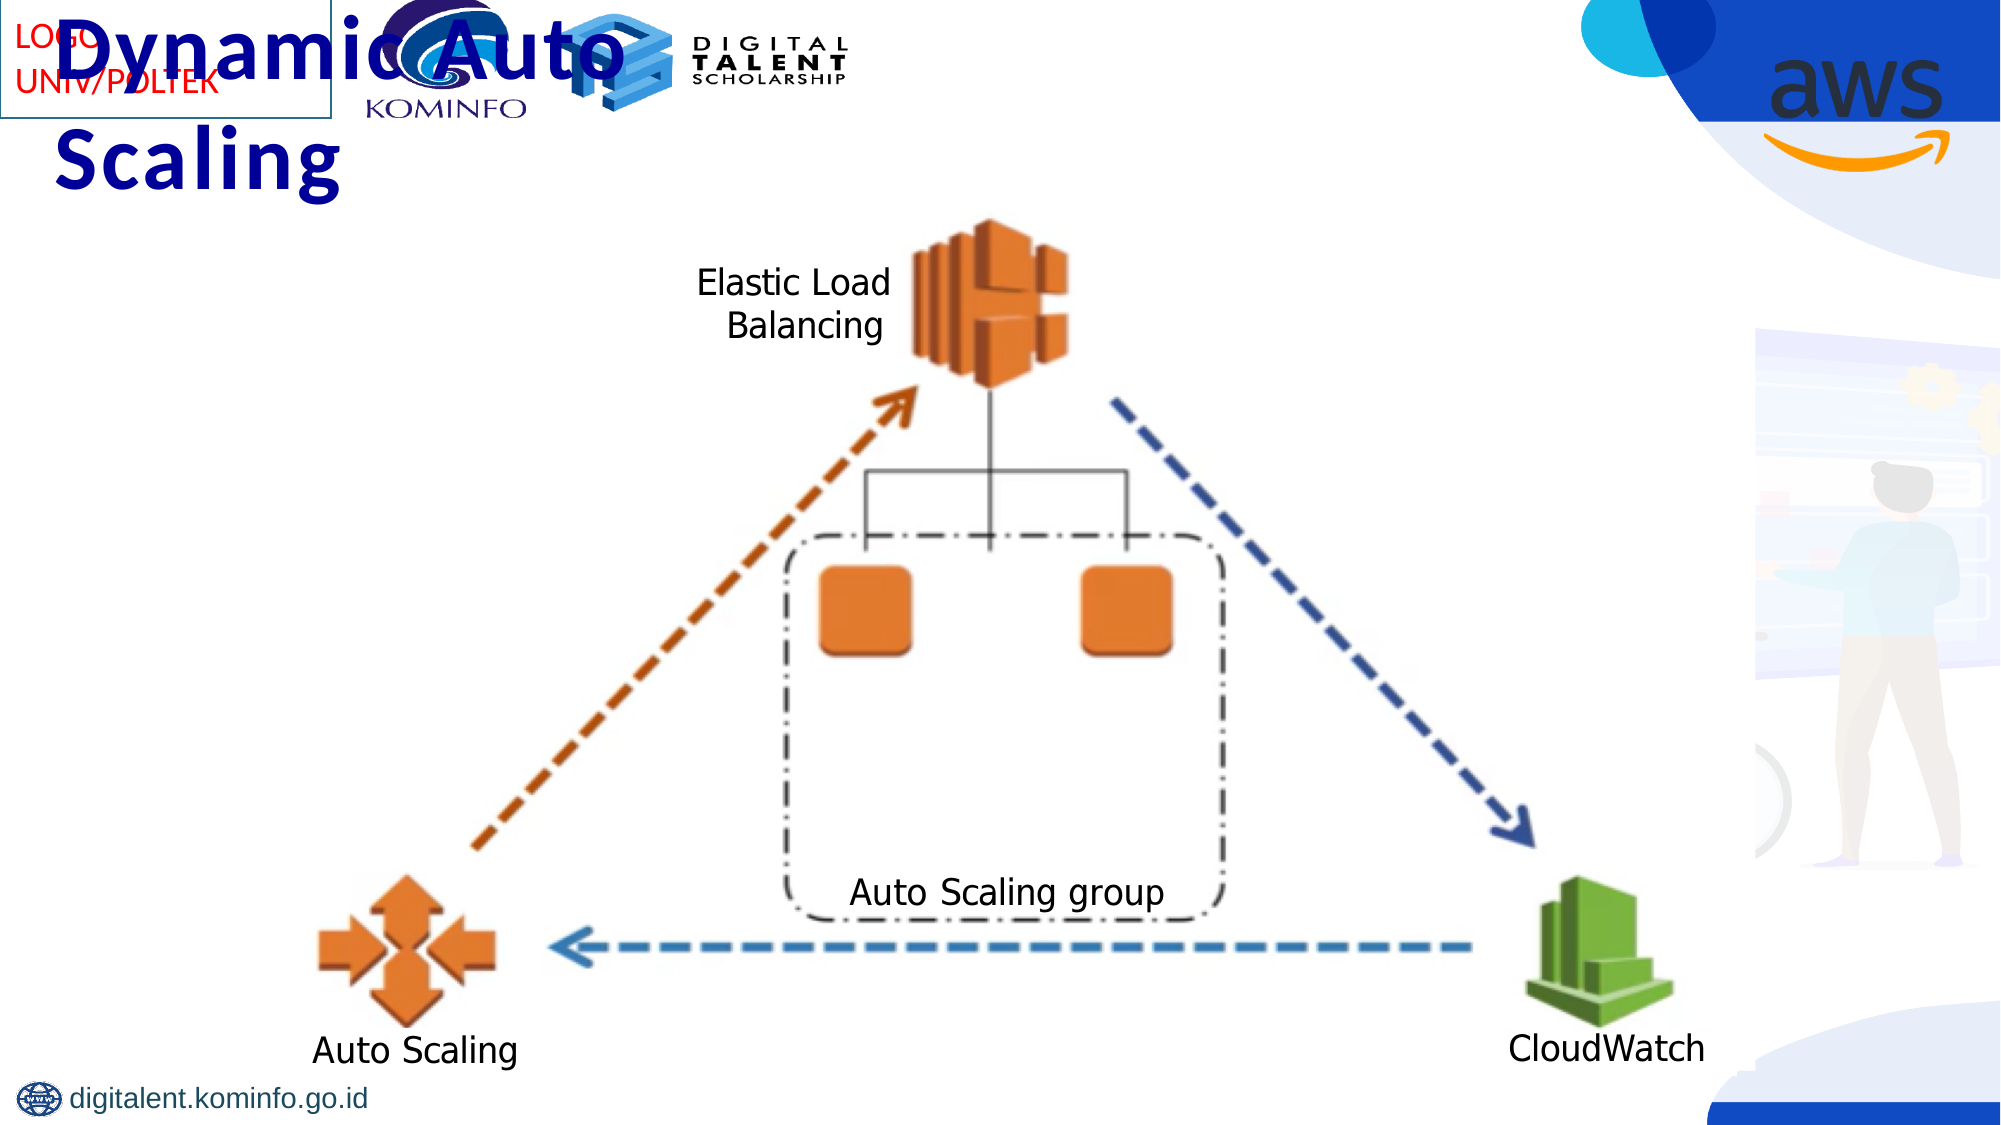

# Dynamic Auto Scaling

Elastic Load  Balancing

Auto Scaling group
CloudWatch

Auto Scaling